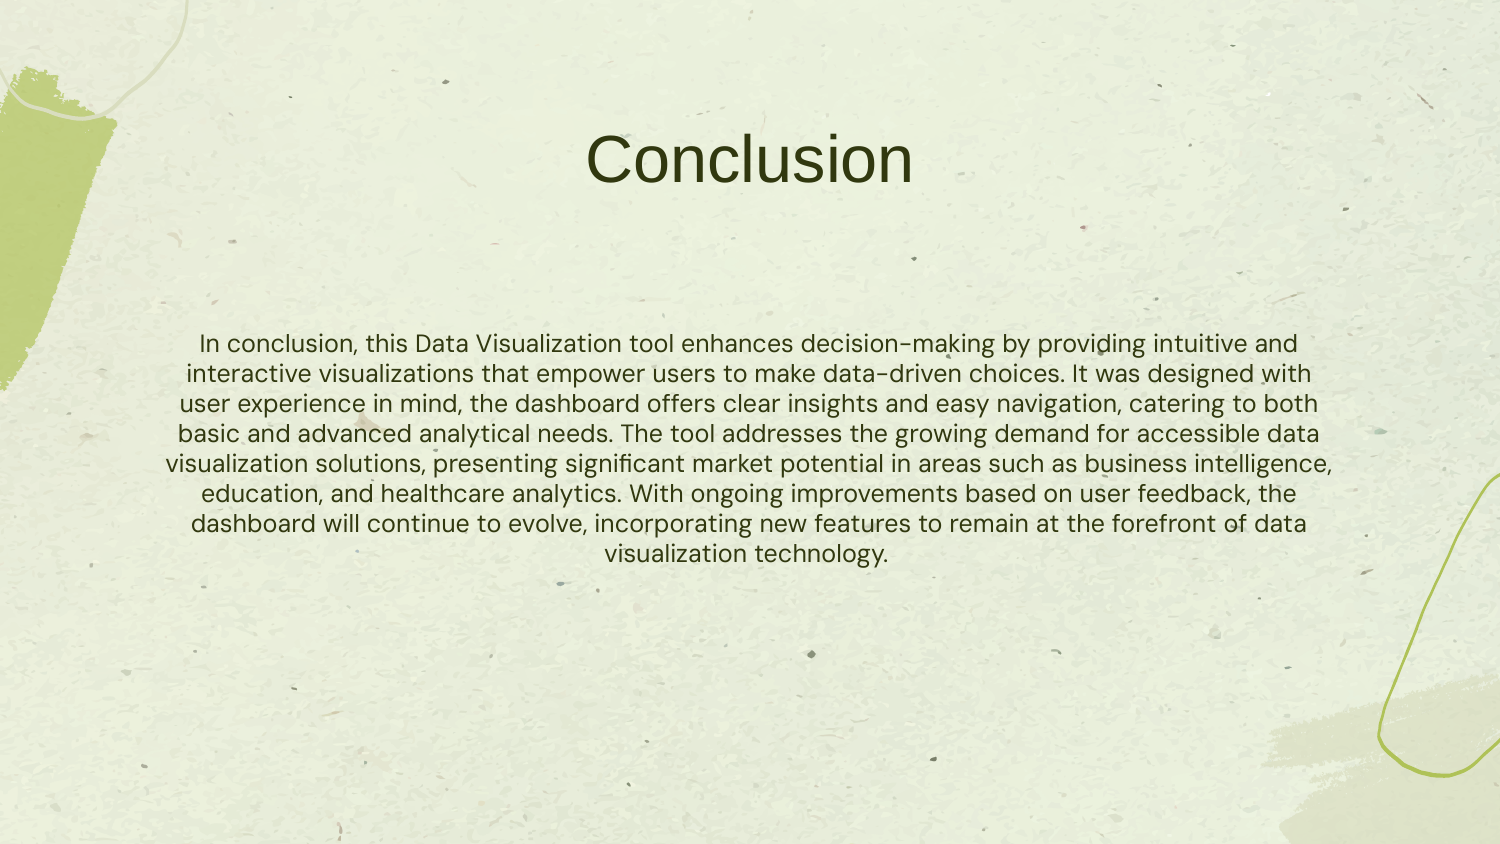

# Conclusion
In conclusion, this Data Visualization tool enhances decision-making by providing intuitive and interactive visualizations that empower users to make data-driven choices. It was designed with user experience in mind, the dashboard offers clear insights and easy navigation, catering to both basic and advanced analytical needs. The tool addresses the growing demand for accessible data visualization solutions, presenting significant market potential in areas such as business intelligence, education, and healthcare analytics. With ongoing improvements based on user feedback, the dashboard will continue to evolve, incorporating new features to remain at the forefront of data visualization technology.